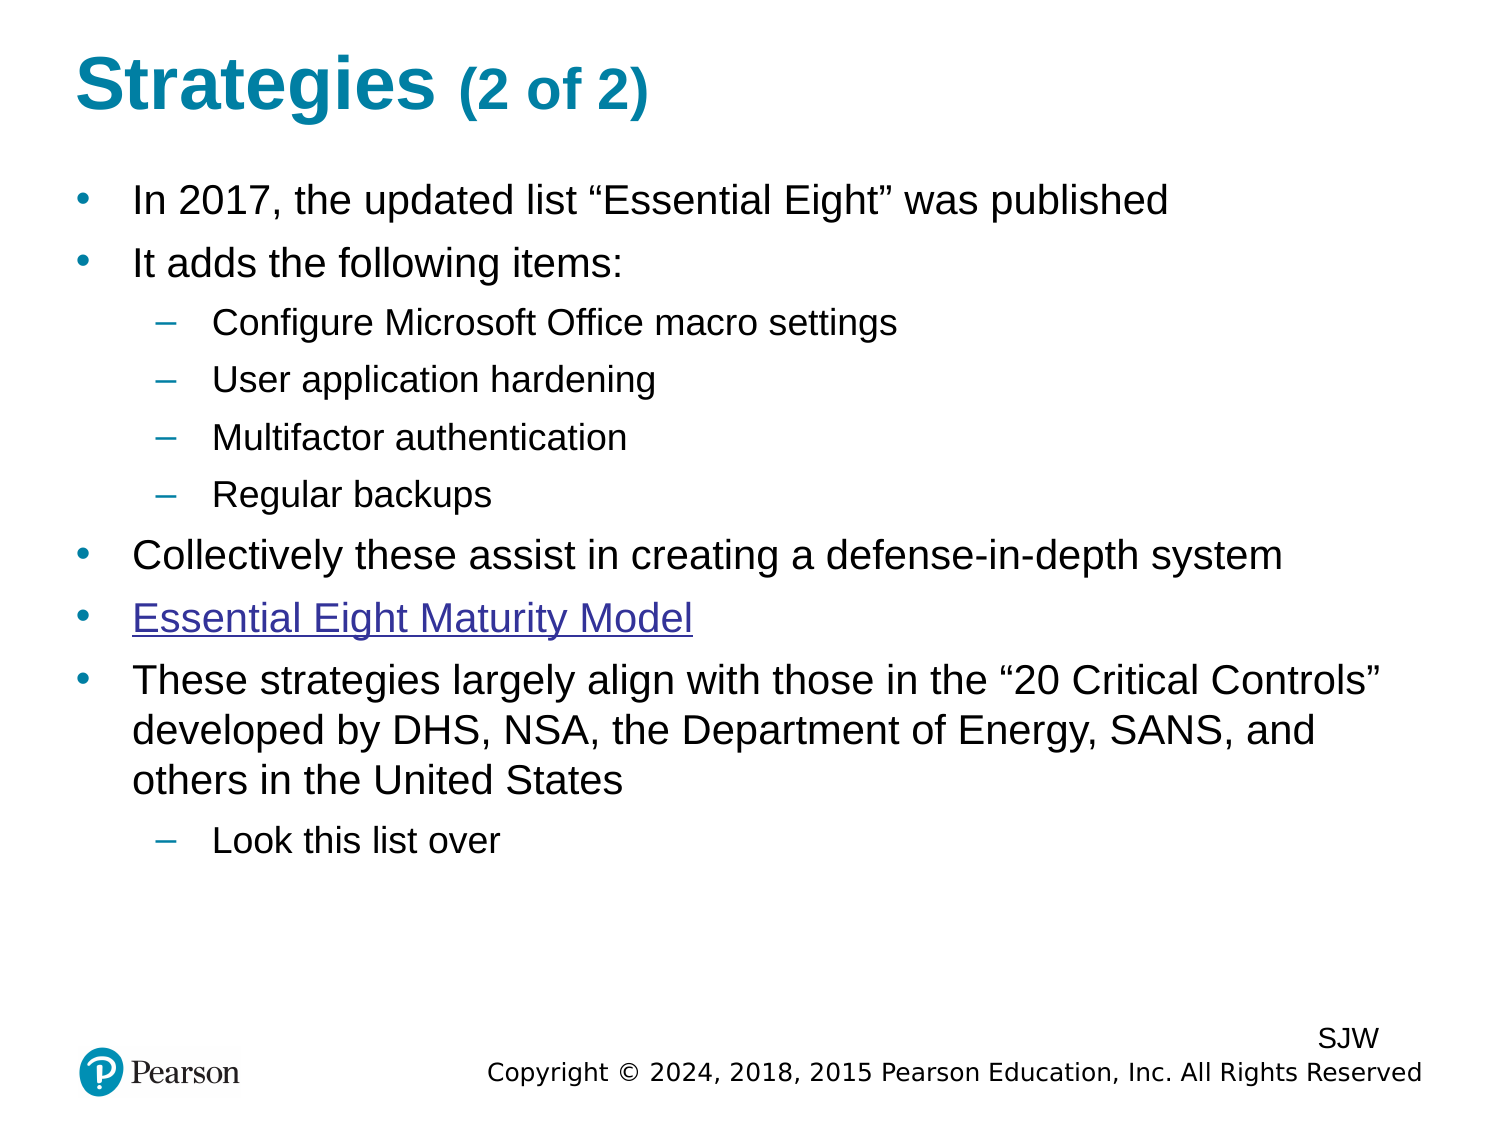

# Strategies (2 of 2)
In 2017, the updated list “Essential Eight” was published
It adds the following items:
Configure Microsoft Office macro settings
User application hardening
Multifactor authentication
Regular backups
Collectively these assist in creating a defense-in-depth system
Essential Eight Maturity Model
These strategies largely align with those in the “20 Critical Controls” developed by DHS, NSA, the Department of Energy, SANS, and others in the United States
Look this list over

SJW